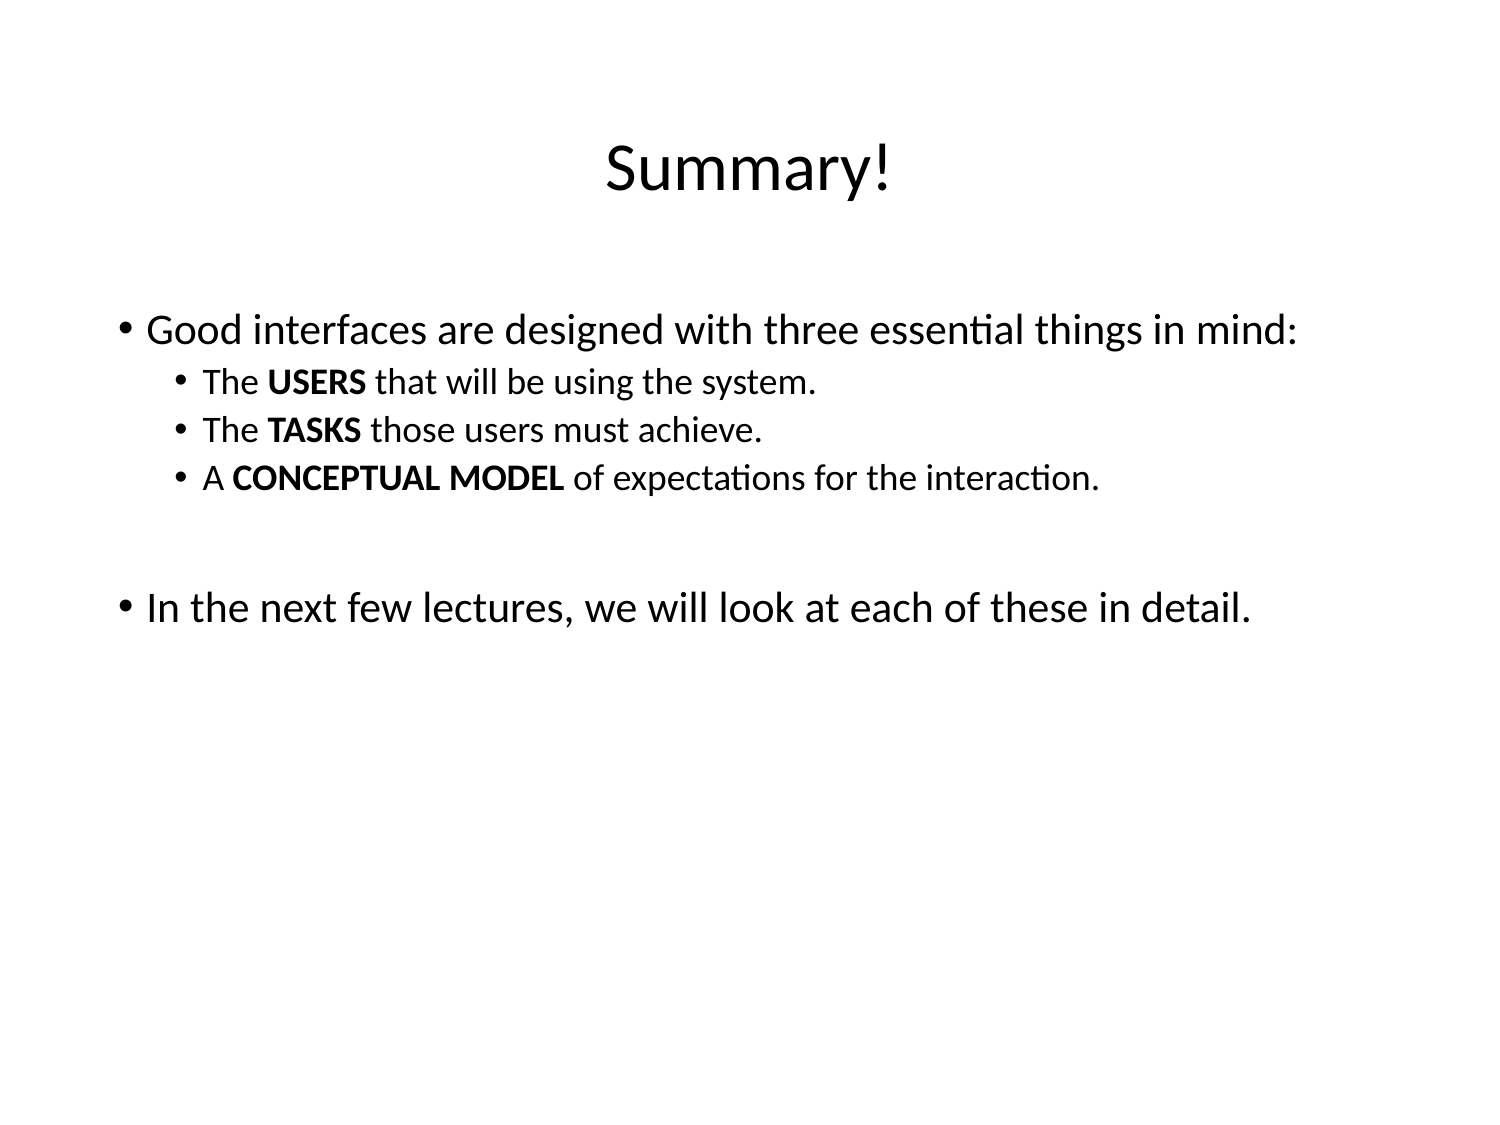

# Summary!
Good interfaces are designed with three essential things in mind:
The USERS that will be using the system.
The TASKS those users must achieve.
A CONCEPTUAL MODEL of expectations for the interaction.

In the next few lectures, we will look at each of these in detail.